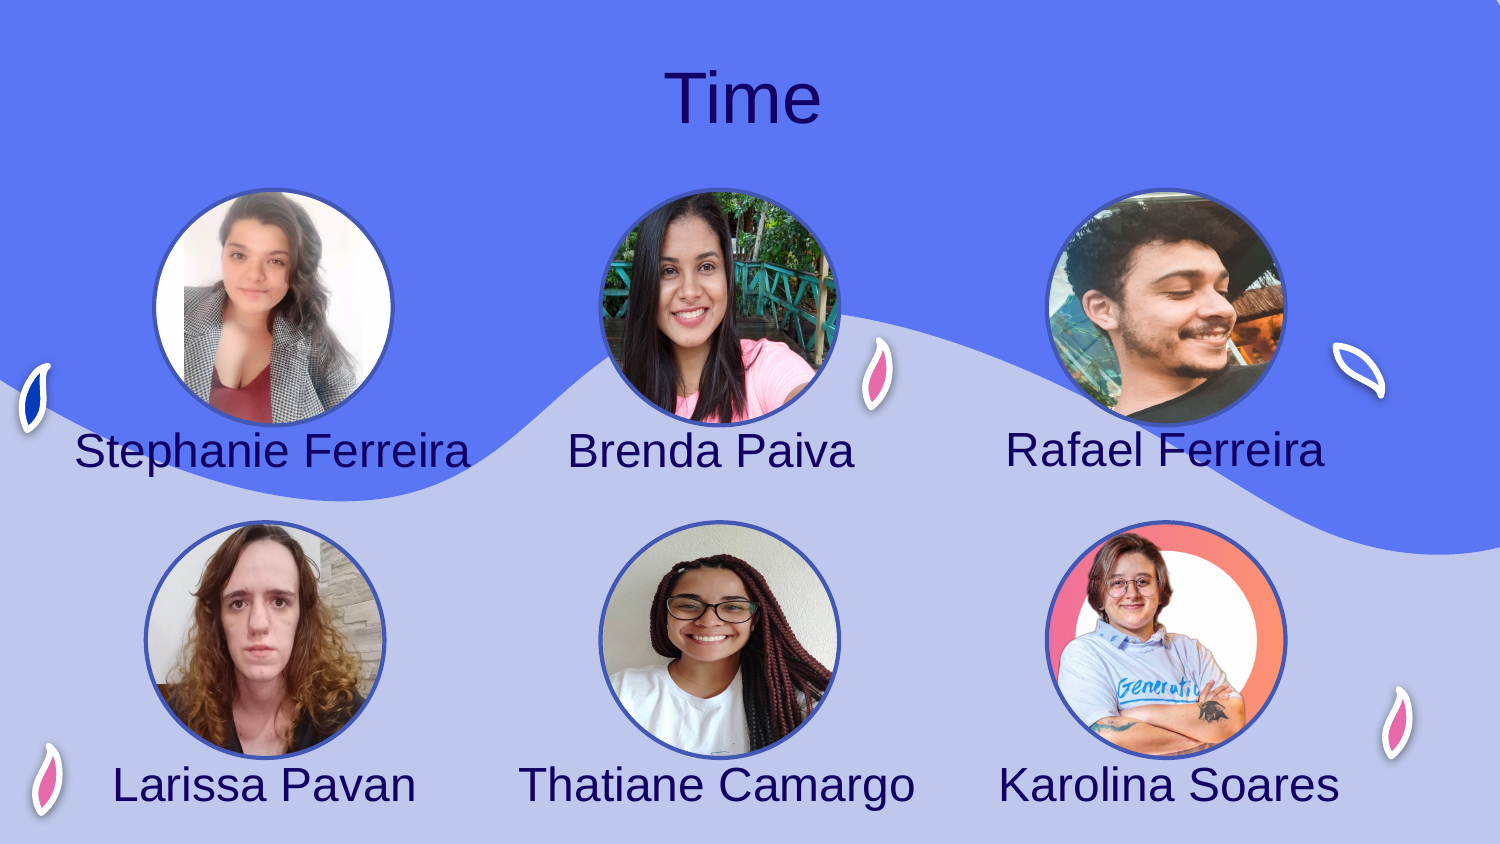

Time

Rafael Ferreira
# Stephanie Ferreira
Brenda Paiva

Mrs. Air

Larissa Pavan
Thatiane Camargo
Karolina Soares